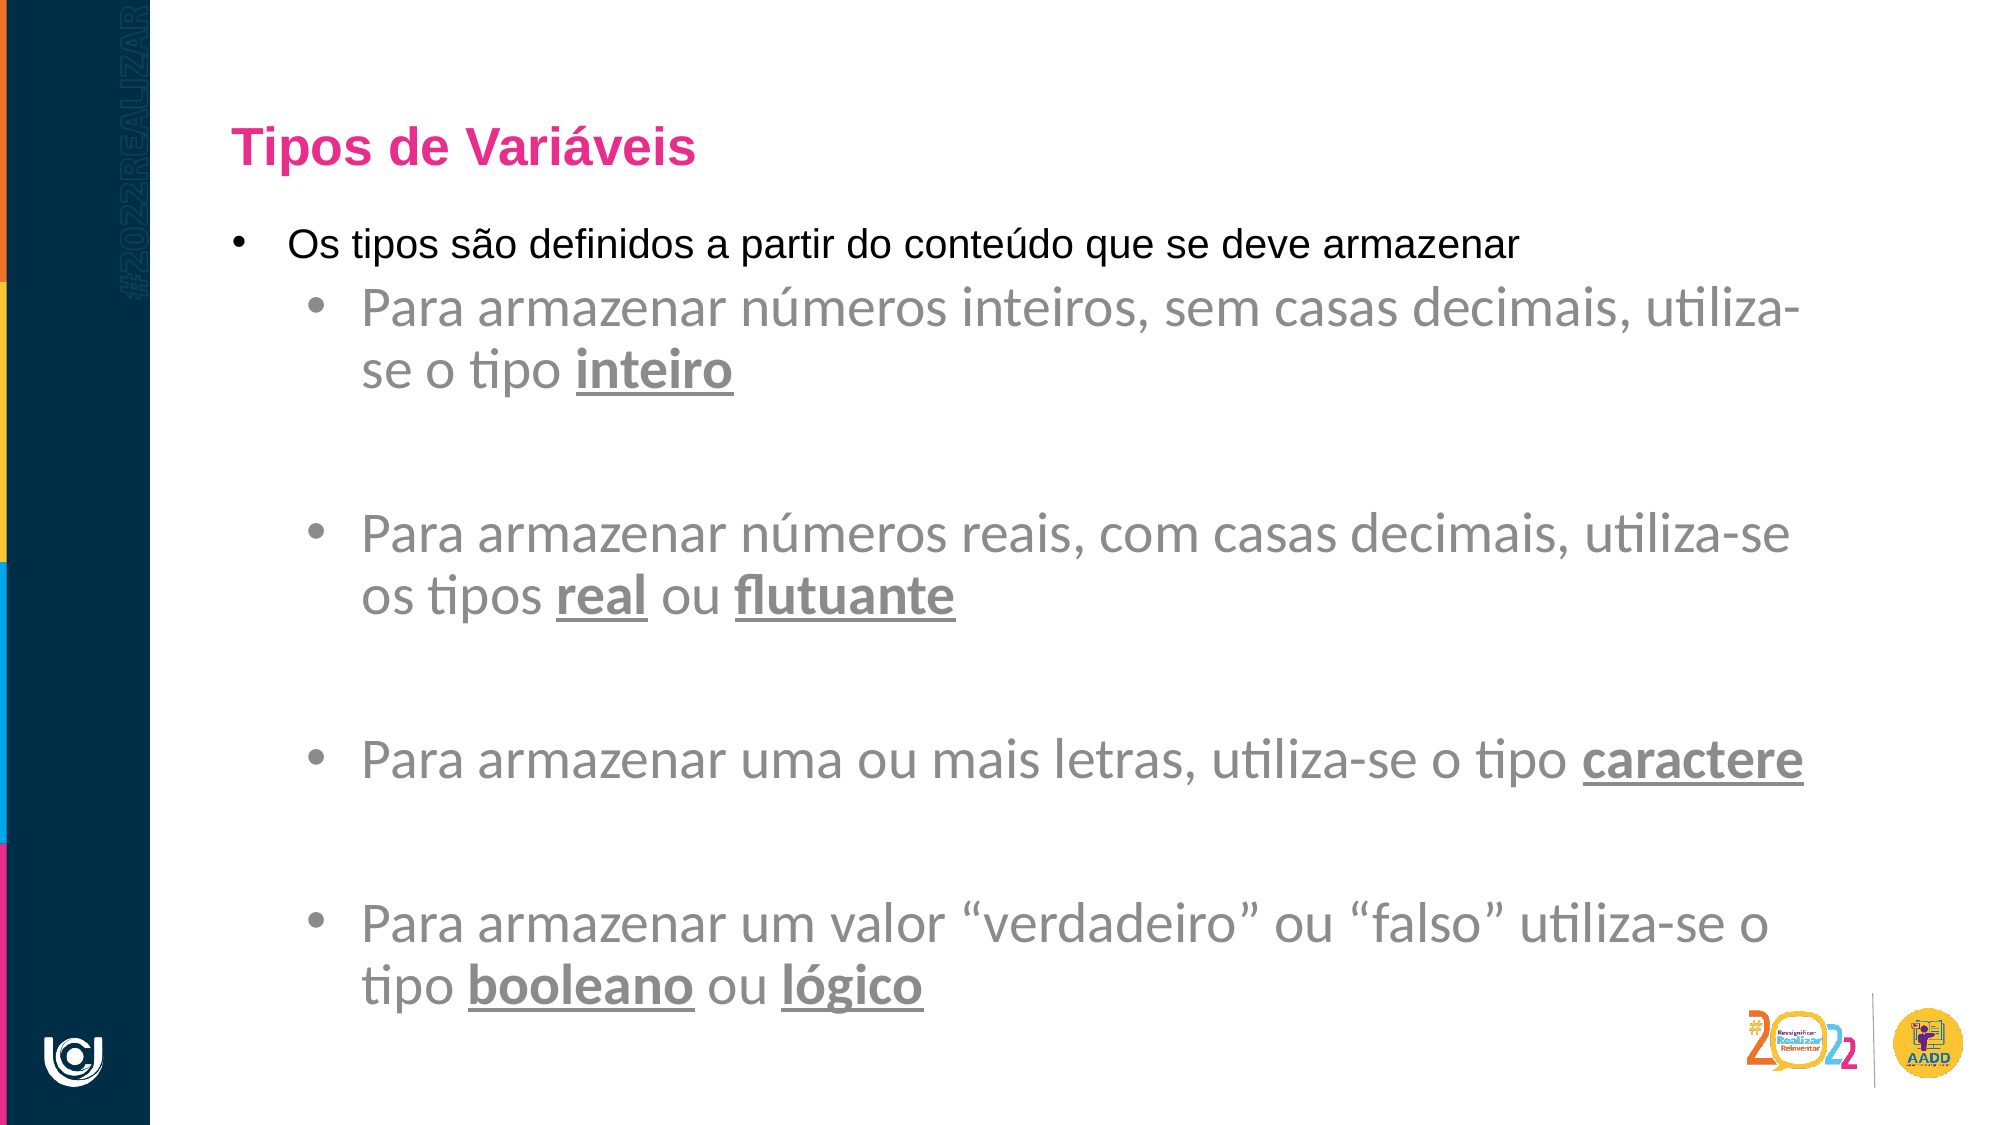

Tipos de Variáveis
Os tipos são definidos a partir do conteúdo que se deve armazenar
Para armazenar números inteiros, sem casas decimais, utiliza-se o tipo inteiro

Para armazenar números reais, com casas decimais, utiliza-se os tipos real ou flutuante

Para armazenar uma ou mais letras, utiliza-se o tipo caractere

Para armazenar um valor “verdadeiro” ou “falso” utiliza-se o tipo booleano ou lógico